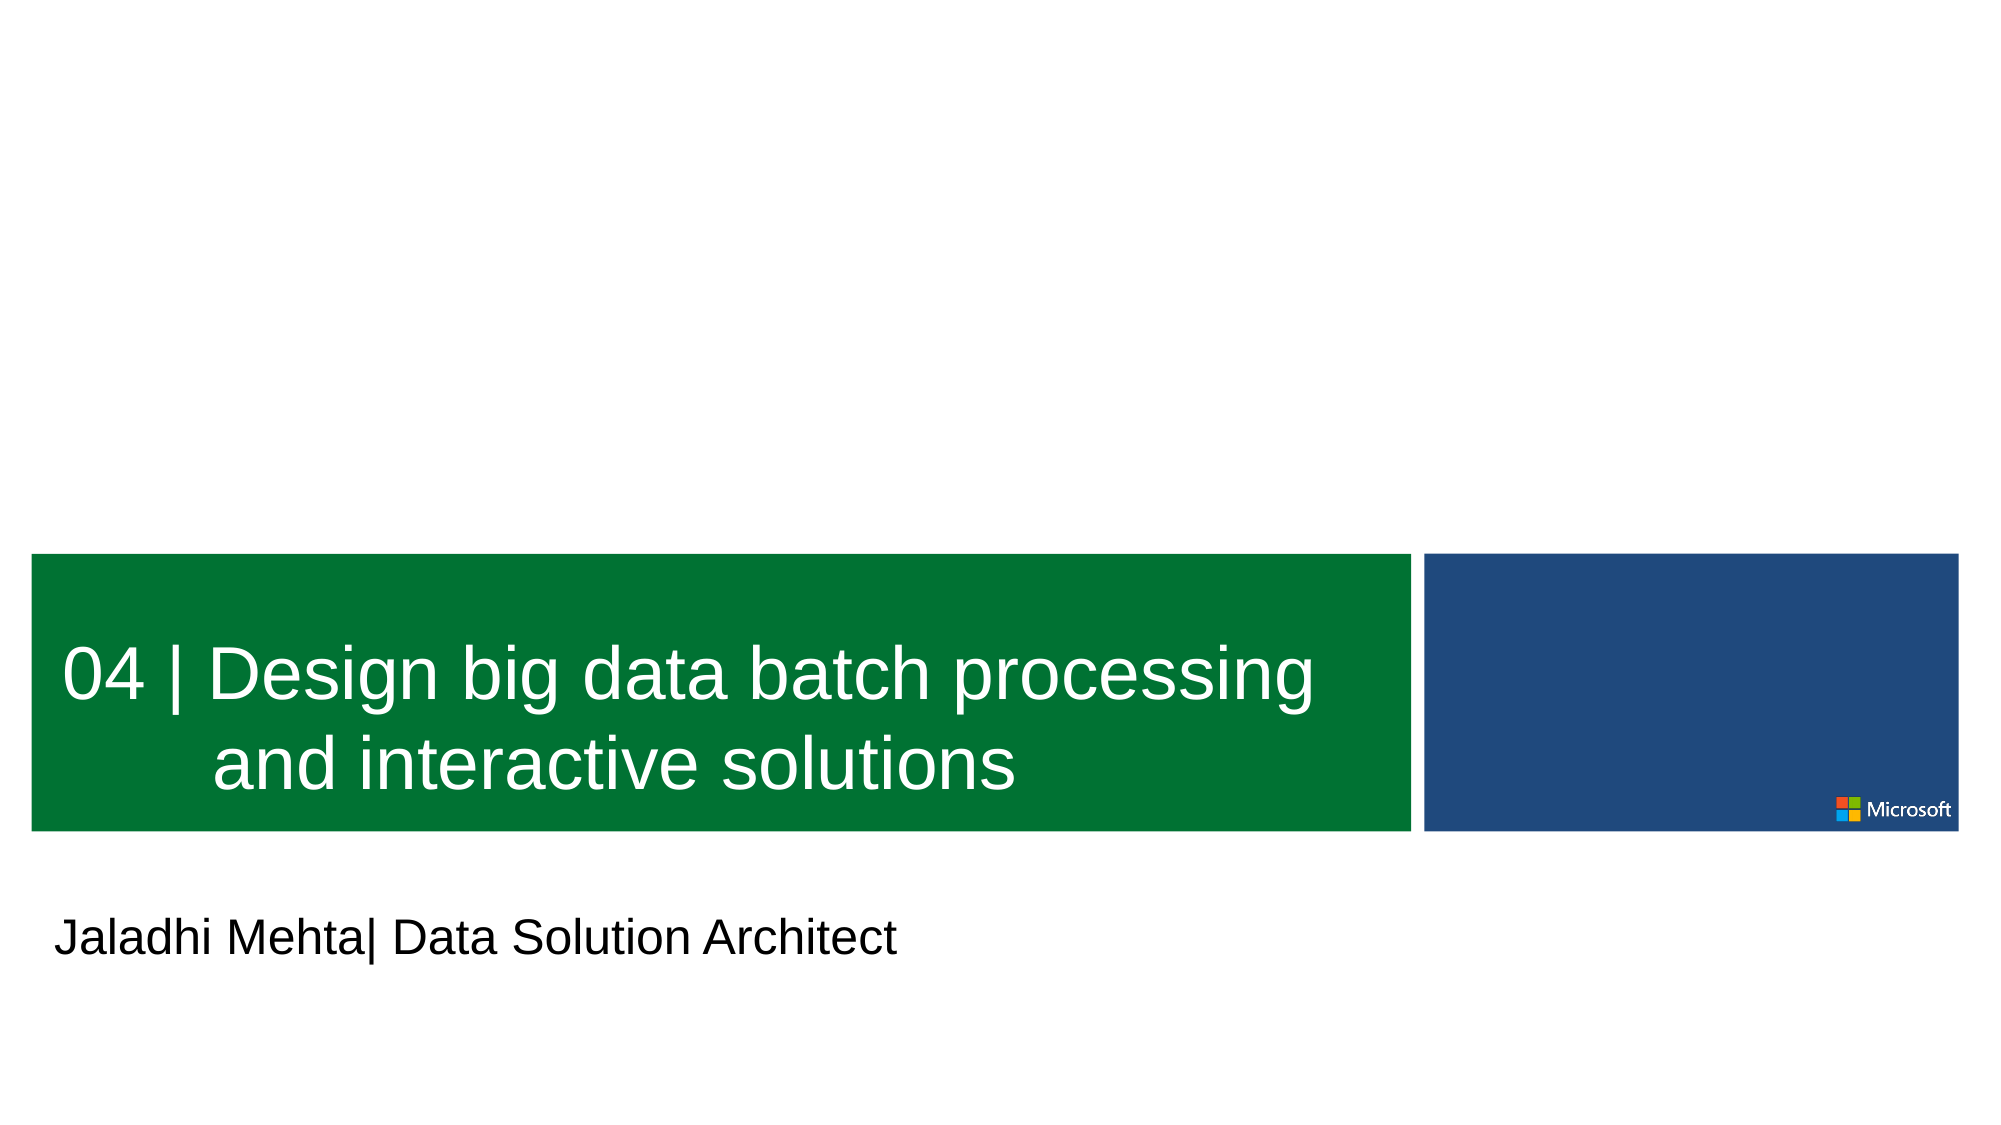

04 | Design big data batch processing and interactive solutions
Jaladhi Mehta| Data Solution Architect